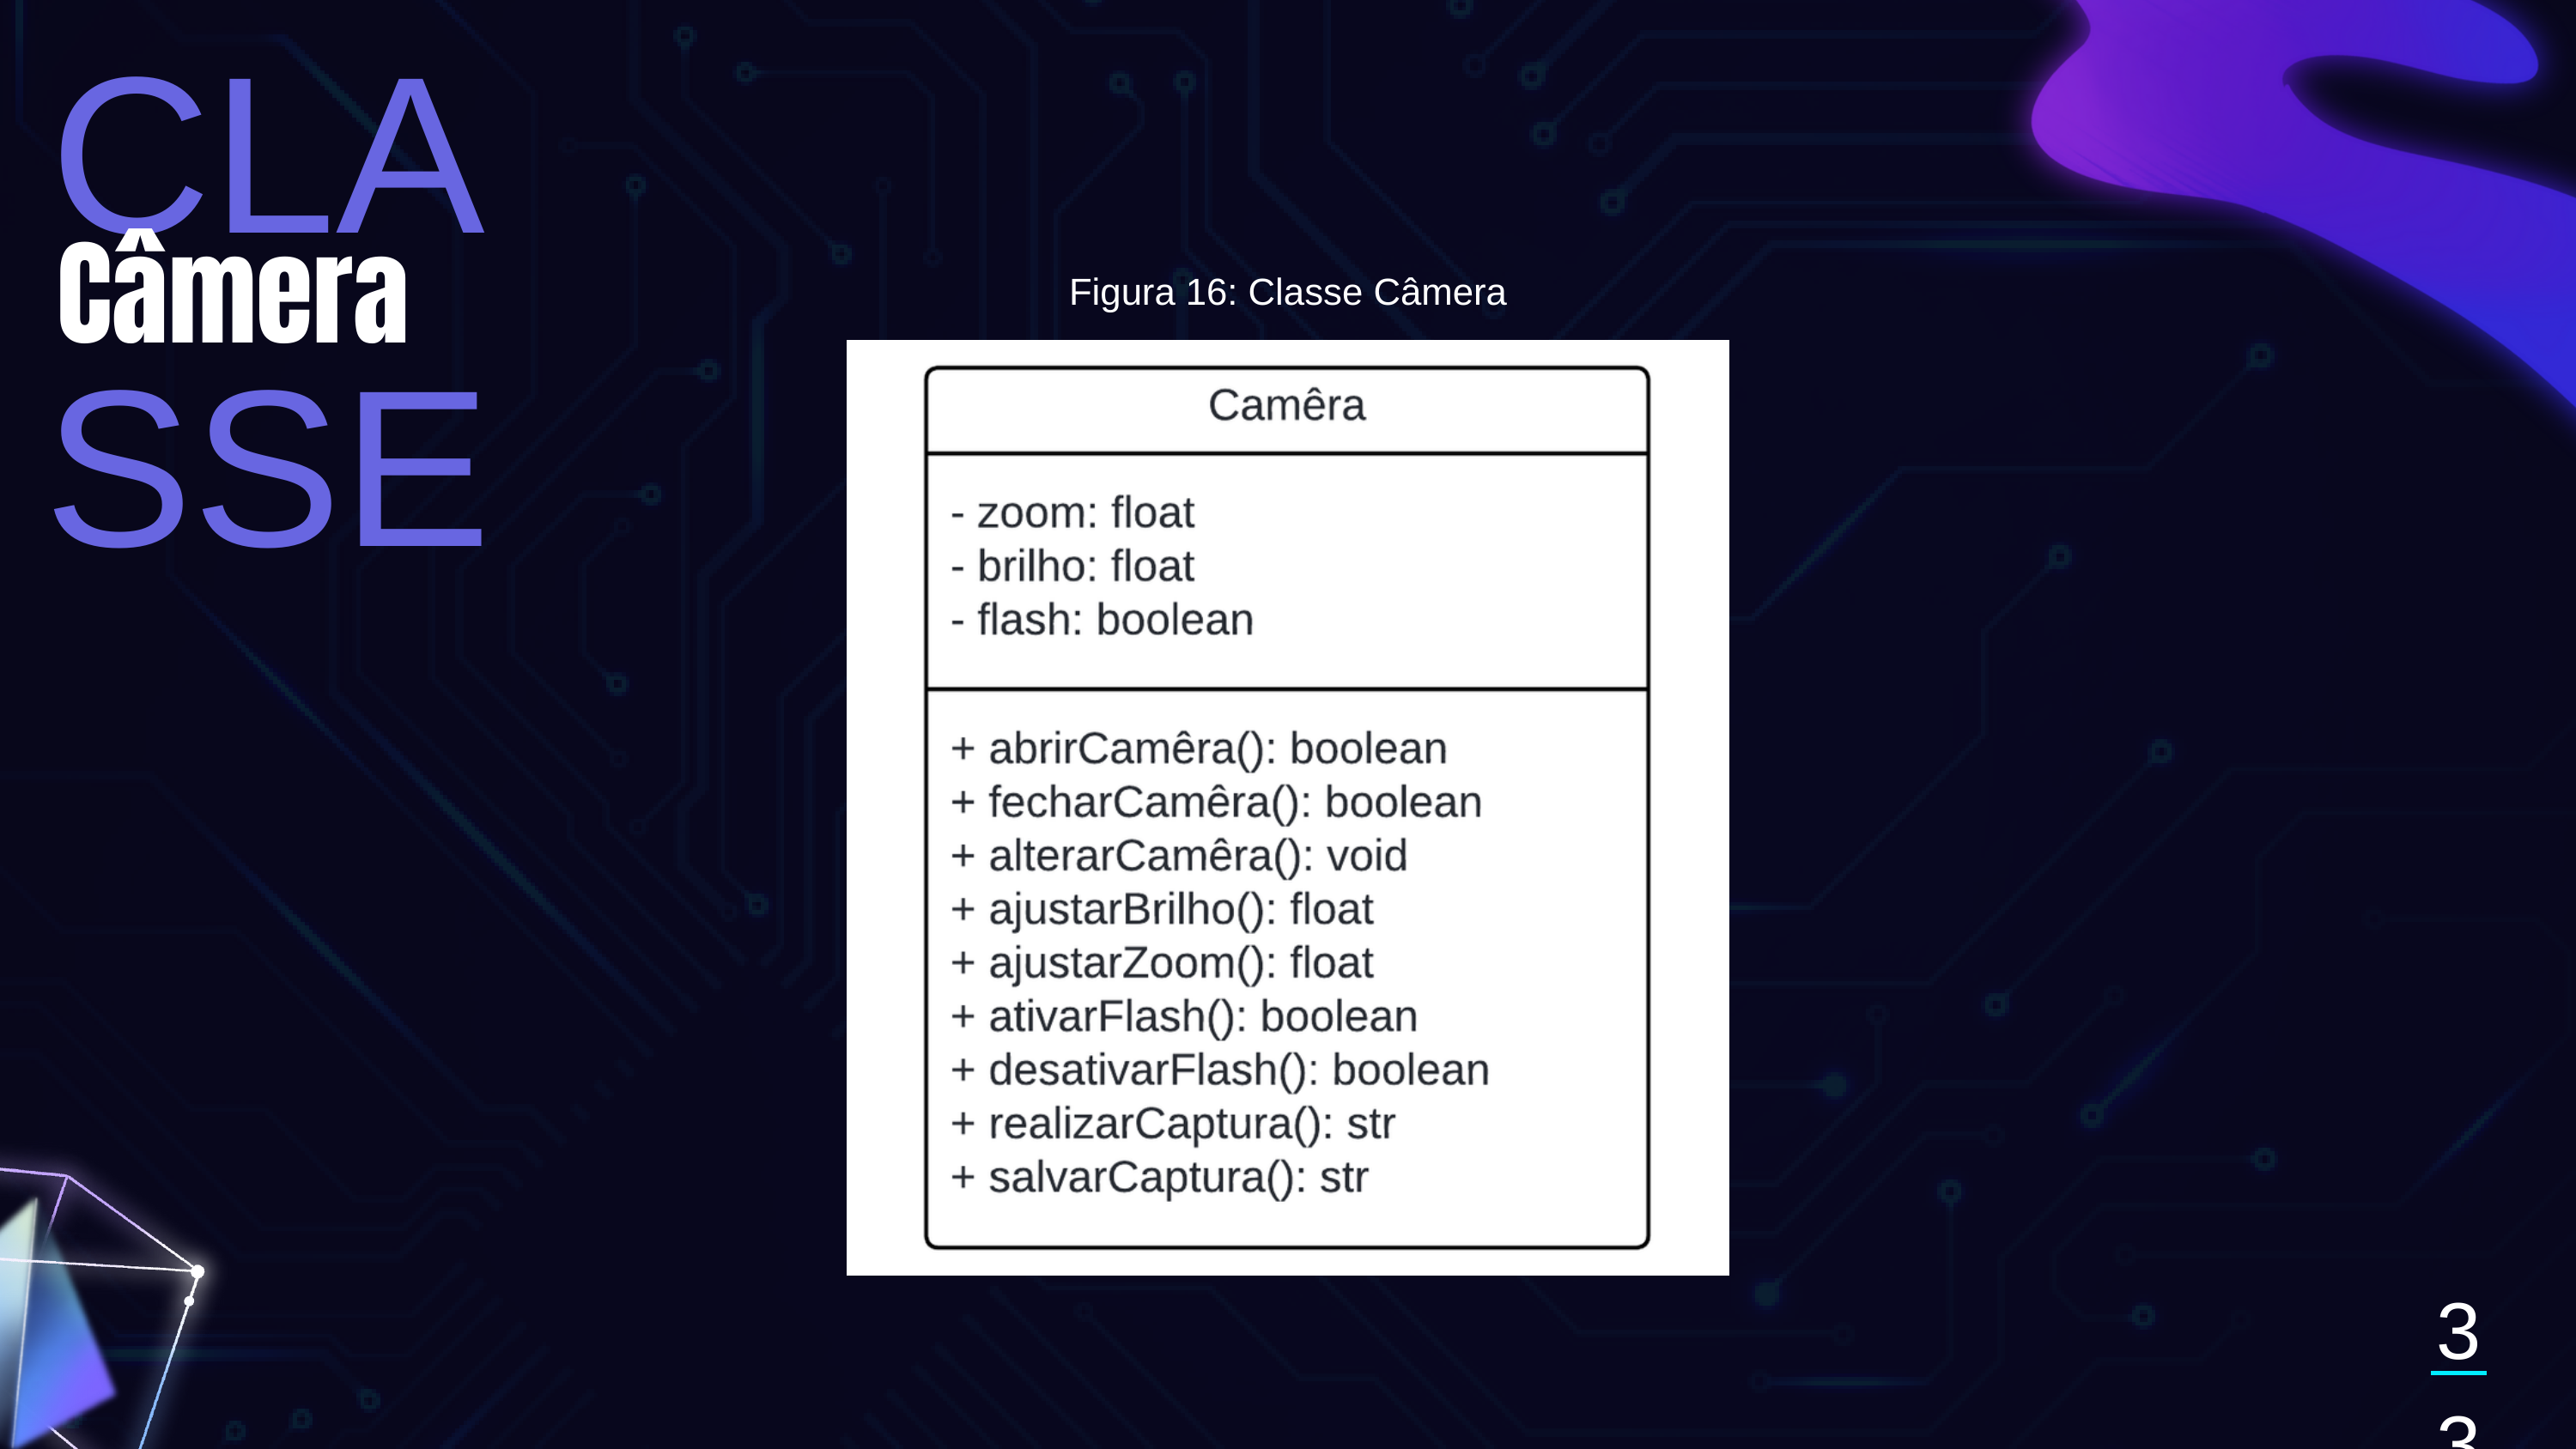

CLASSE
Câmera
Figura 16: Classe Câmera

33